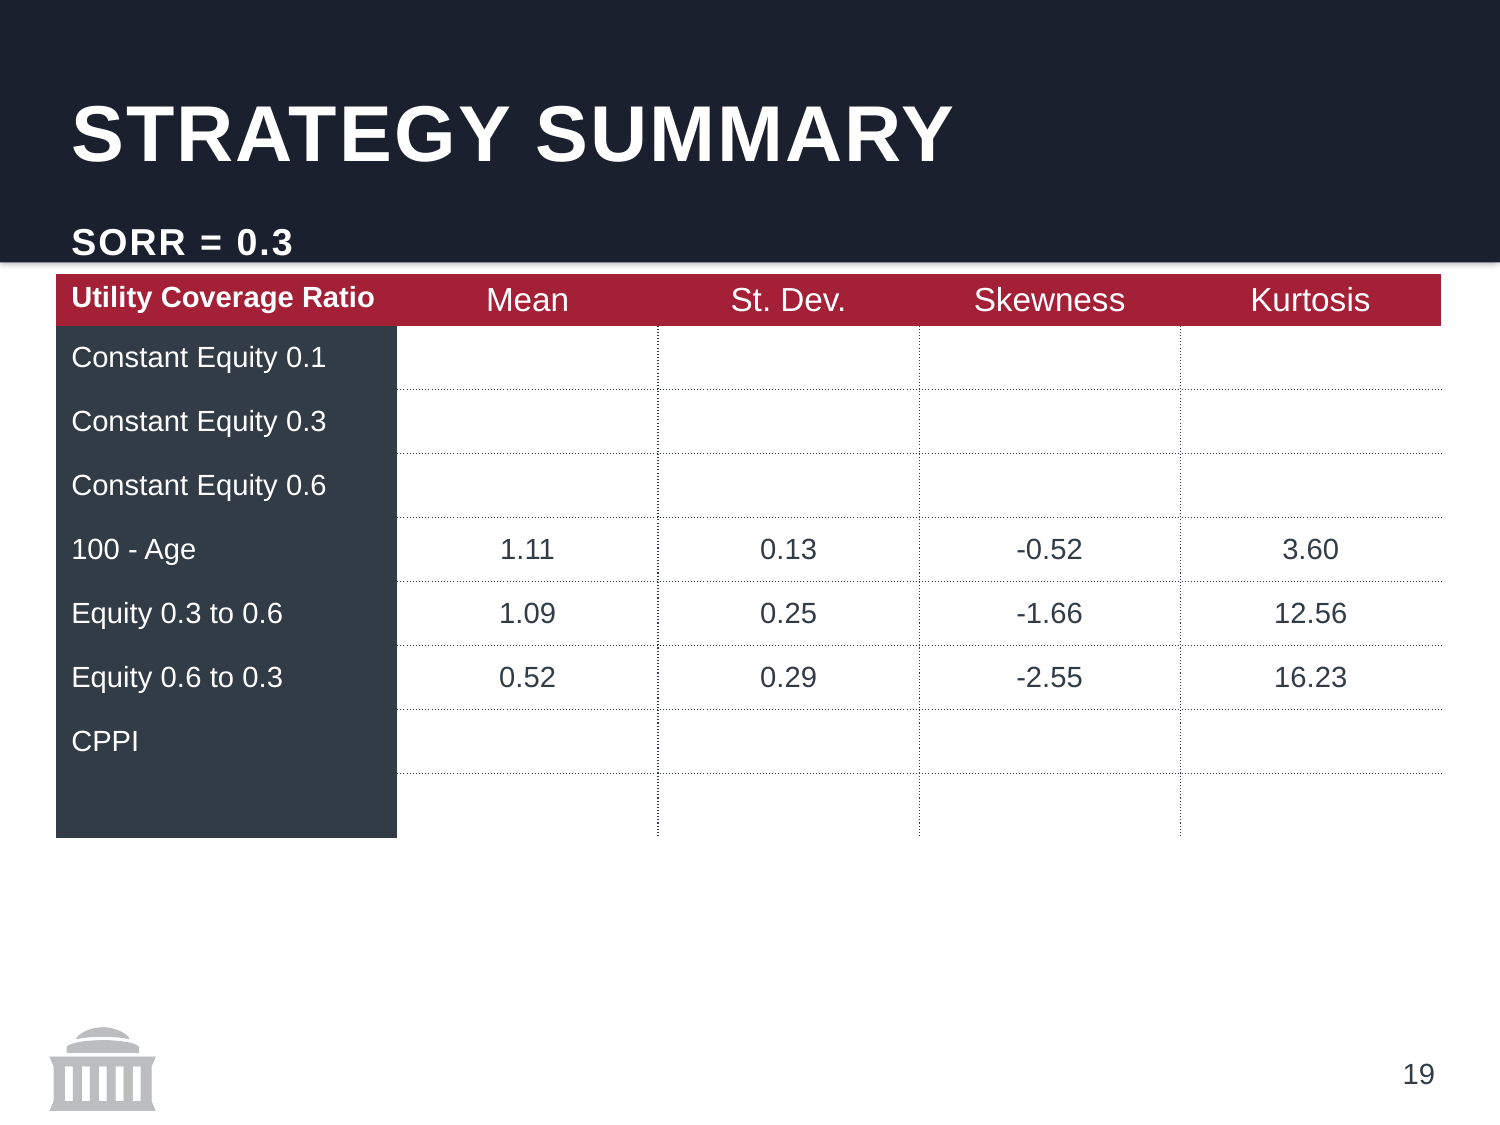

# Strategy Summary
SORR = 0.3
| Utility Coverage Ratio | Mean | St. Dev. | Skewness | Kurtosis |
| --- | --- | --- | --- | --- |
| Constant Equity 0.1 |  |  |  |  |
| Constant Equity 0.3 |  |  |  |  |
| Constant Equity 0.6 |  |  |  |  |
| 100 - Age | 1.11 | 0.13 | -0.52 | 3.60 |
| Equity 0.3 to 0.6 | 1.09 | 0.25 | -1.66 | 12.56 |
| Equity 0.6 to 0.3 | 0.52 | 0.29 | -2.55 | 16.23 |
| CPPI |  |  |  |  |
|  |  |  |  |  |
19